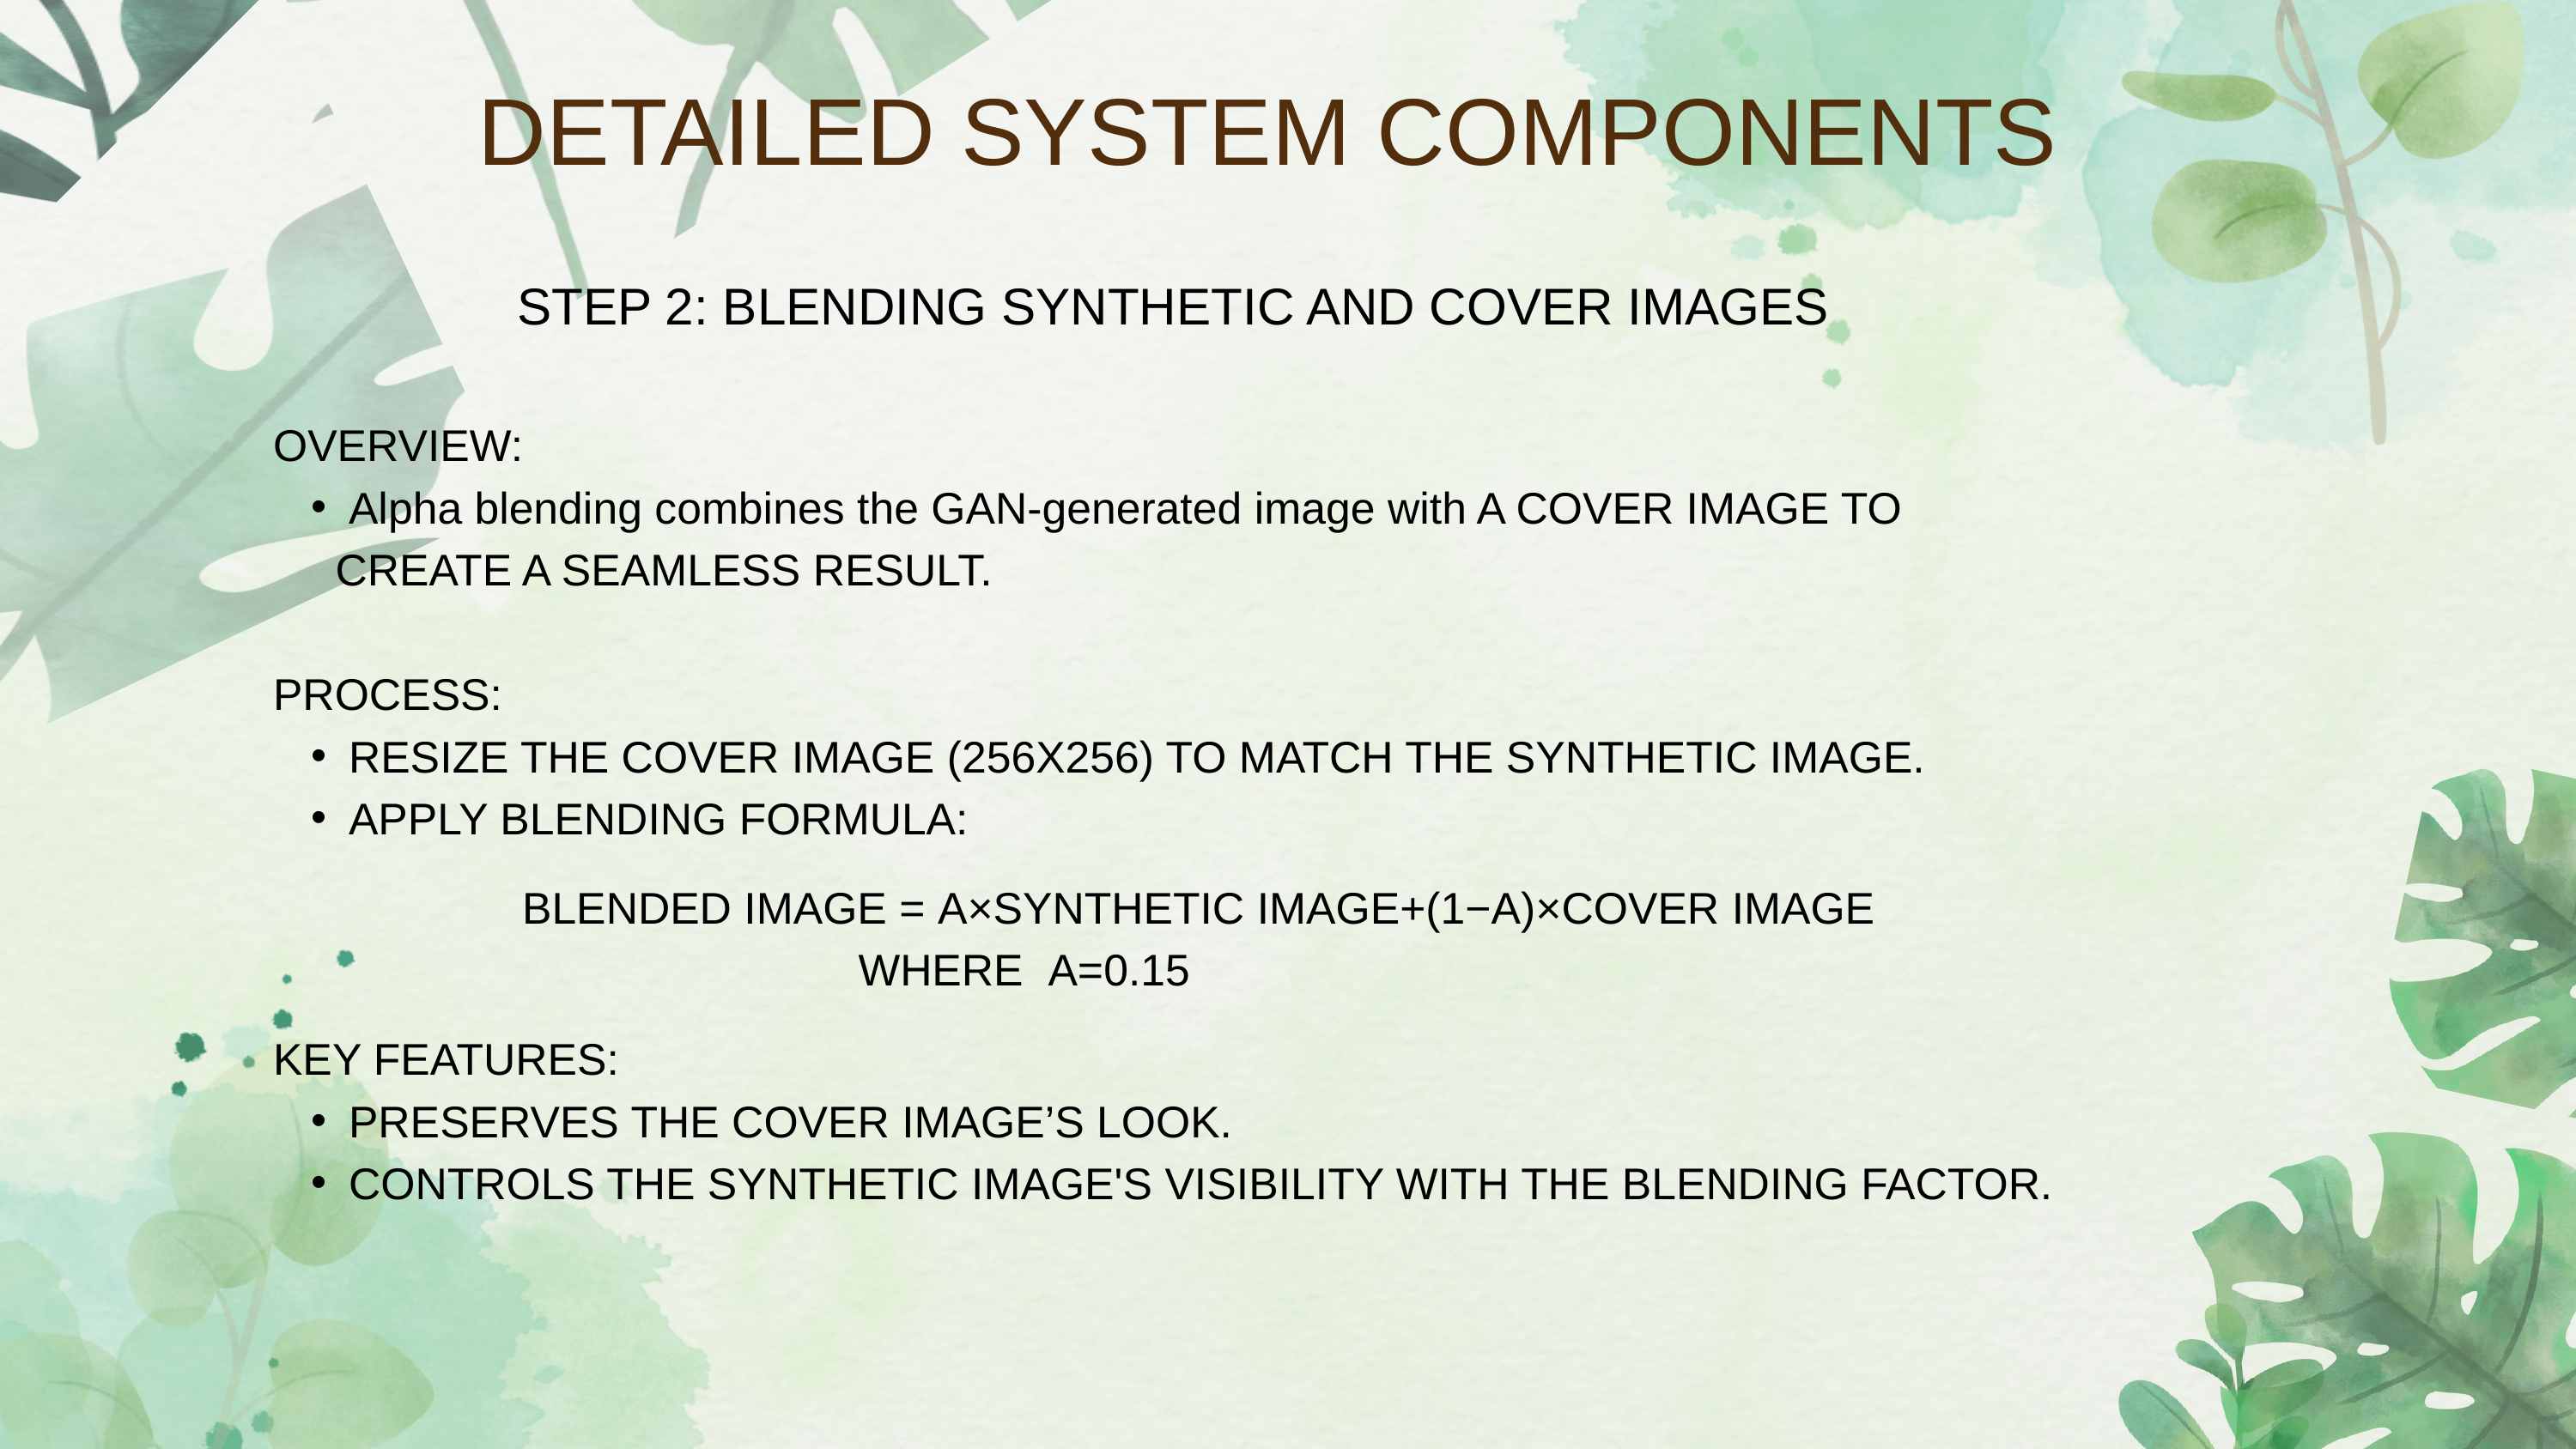

DETAILED SYSTEM COMPONENTS

STEP 2: BLENDING SYNTHETIC AND COVER IMAGES
OVERVIEW:
Alpha blending combines the GAN-generated image with A COVER IMAGE TO
     CREATE A SEAMLESS RESULT.

PROCESS:
RESIZE THE COVER IMAGE (256X256) TO MATCH THE SYNTHETIC IMAGE.
APPLY BLENDING FORMULA:

                    BLENDED IMAGE = Α×SYNTHETIC IMAGE+(1−Α)×COVER IMAGE
                                               WHERE  Α=0.15

KEY FEATURES:
PRESERVES THE COVER IMAGE’S LOOK.
CONTROLS THE SYNTHETIC IMAGE'S VISIBILITY WITH THE BLENDING FACTOR.